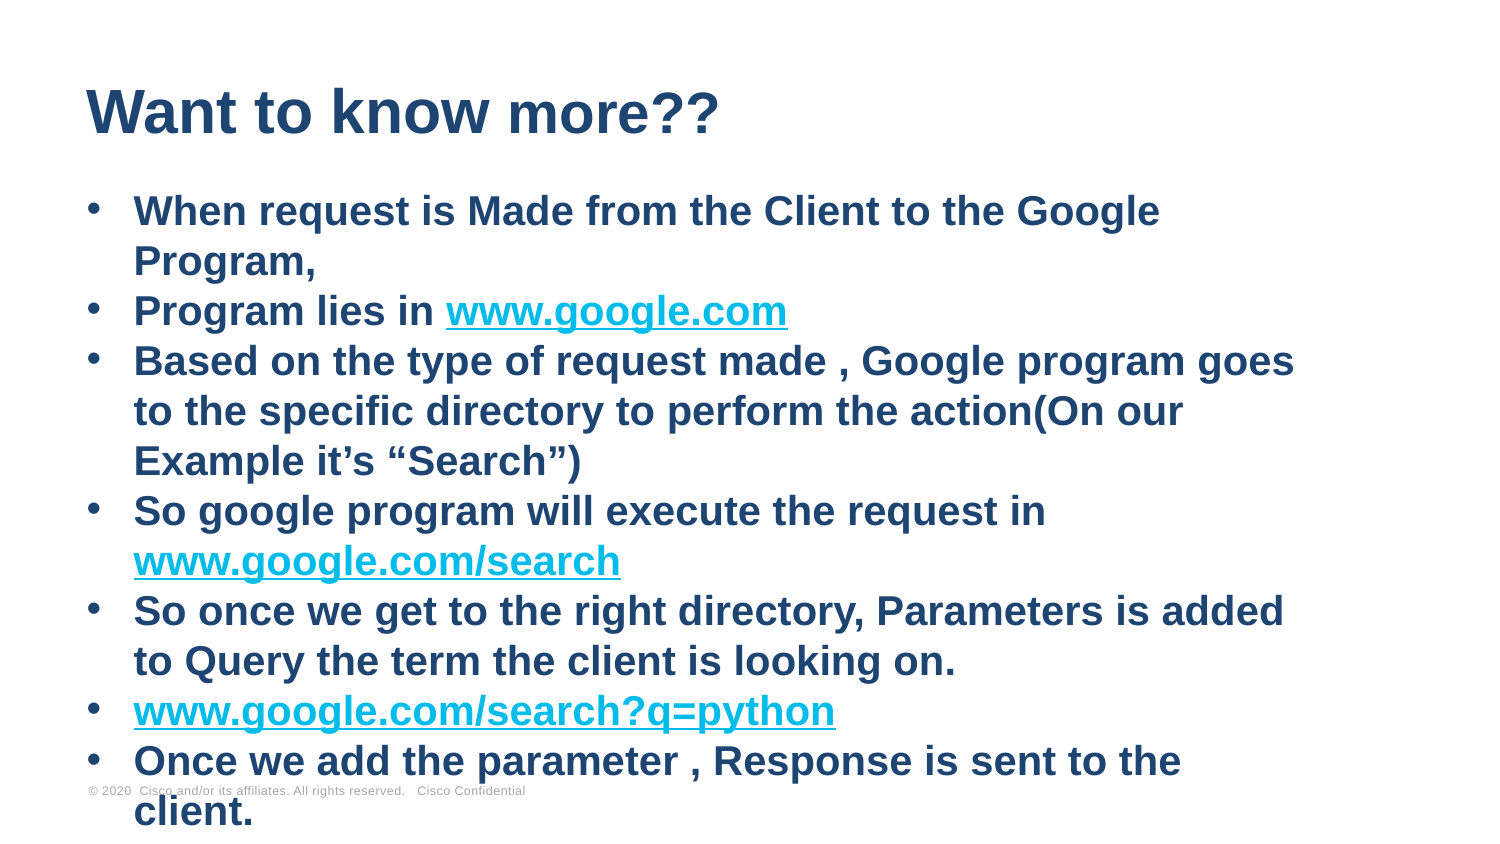

# Want to know more??
When request is Made from the Client to the Google Program,
Program lies in www.google.com
Based on the type of request made , Google program goes to the specific directory to perform the action(On our Example it’s “Search”)
So google program will execute the request in www.google.com/search
So once we get to the right directory, Parameters is added to Query the term the client is looking on.
www.google.com/search?q=python
Once we add the parameter , Response is sent to the client.